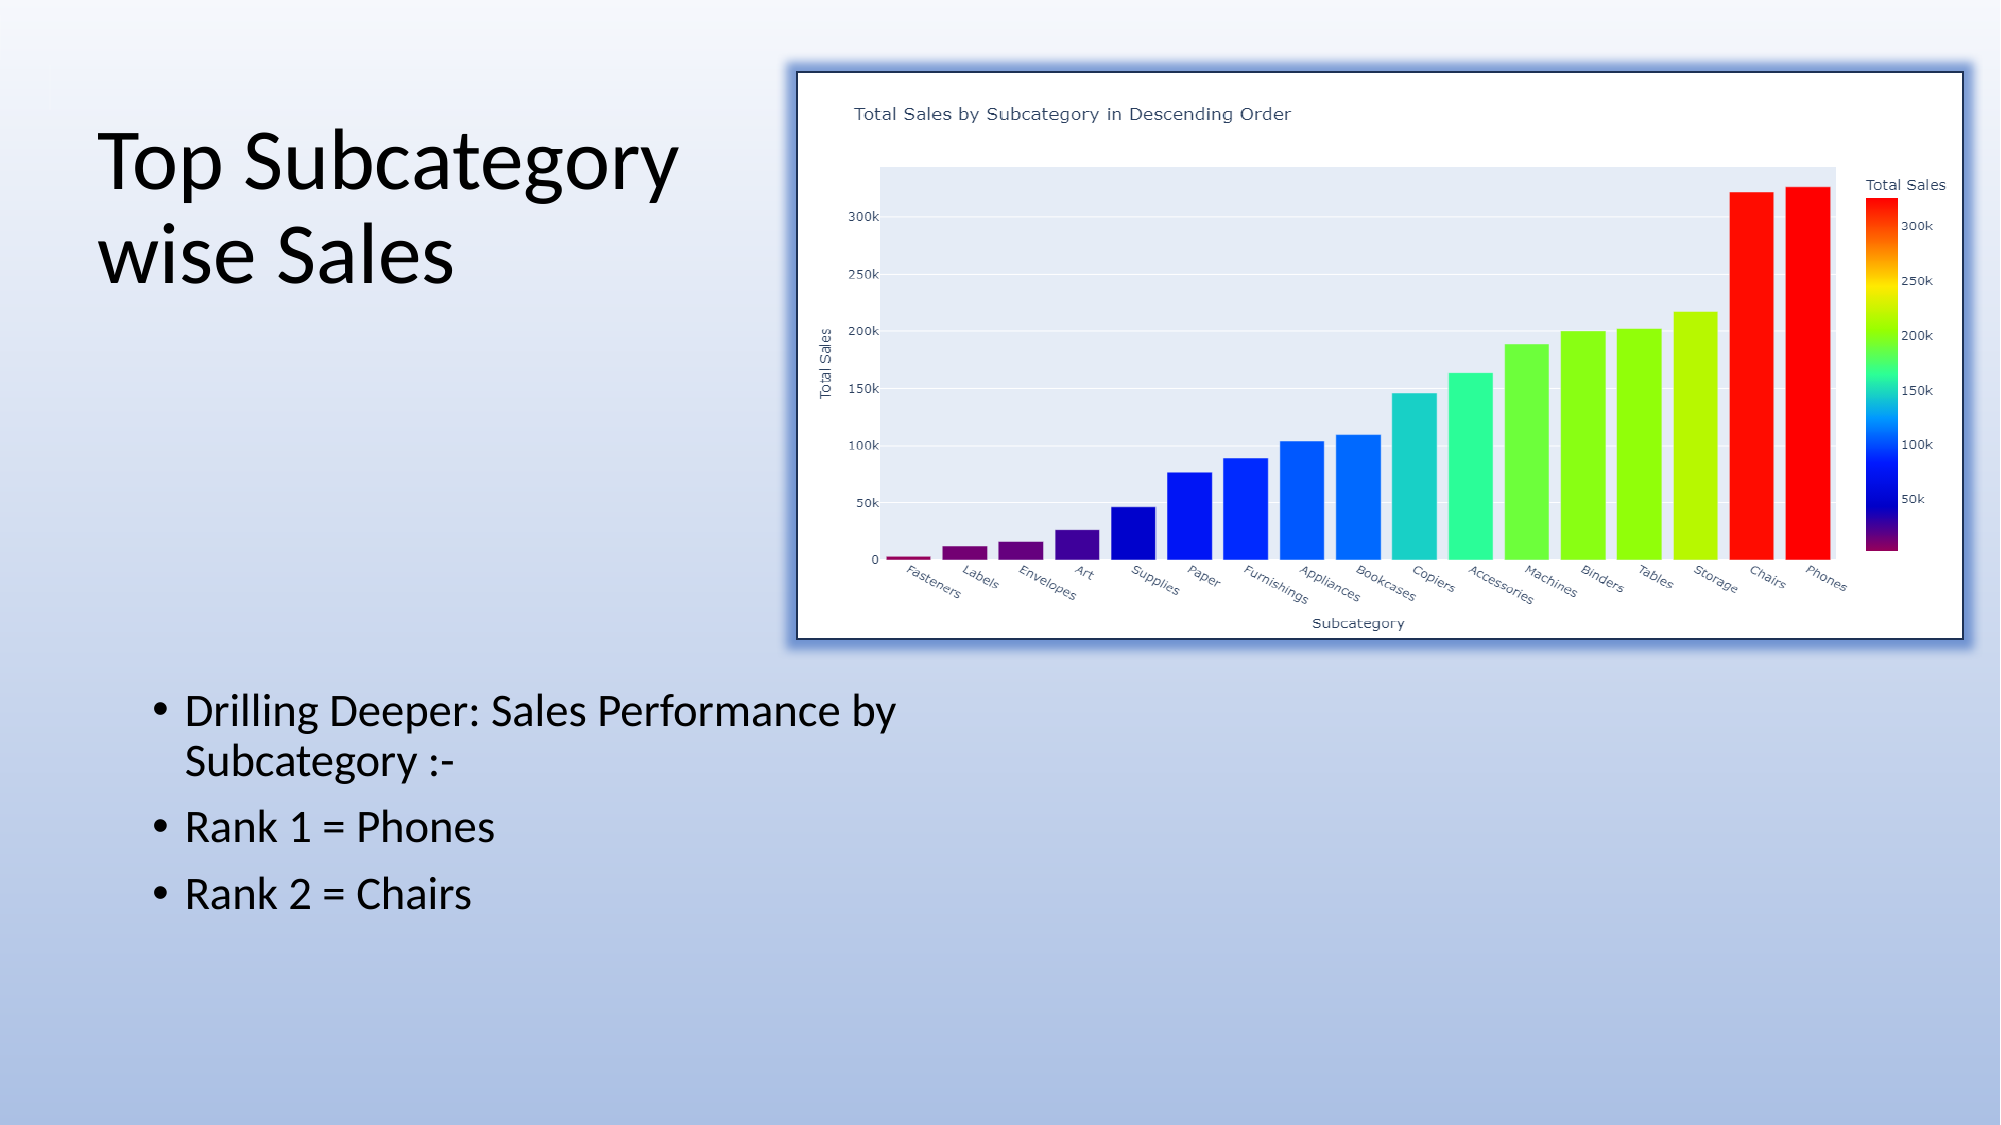

# Top Subcategory wise Sales

Drilling Deeper: Sales Performance by Subcategory :-
Rank 1 = Phones
Rank 2 = Chairs